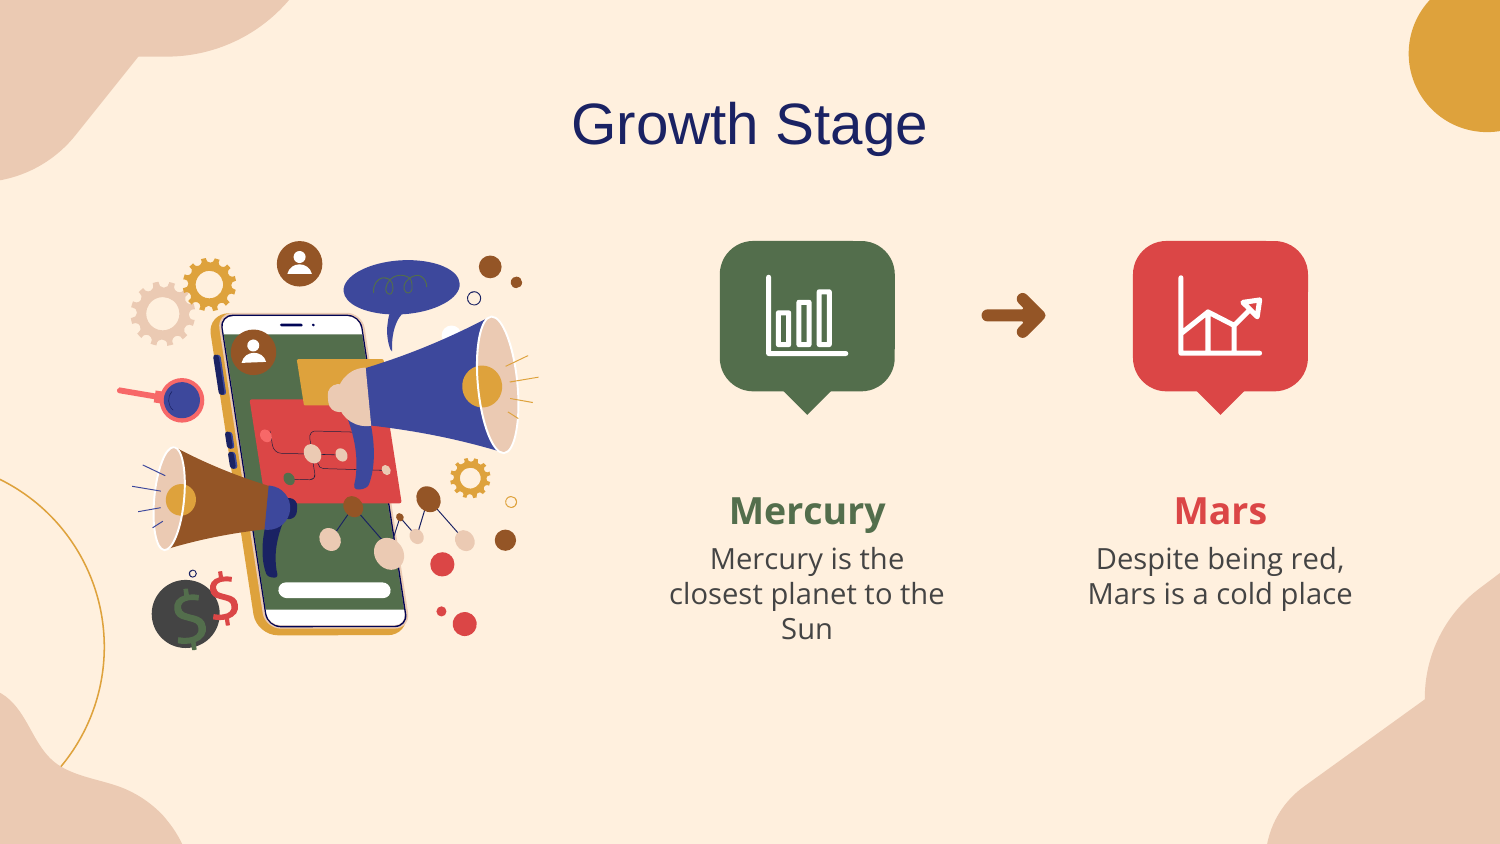

# Growth Stage

Mercury
Mars
Mercury is the closest planet to the Sun
Despite being red, Mars is a cold place